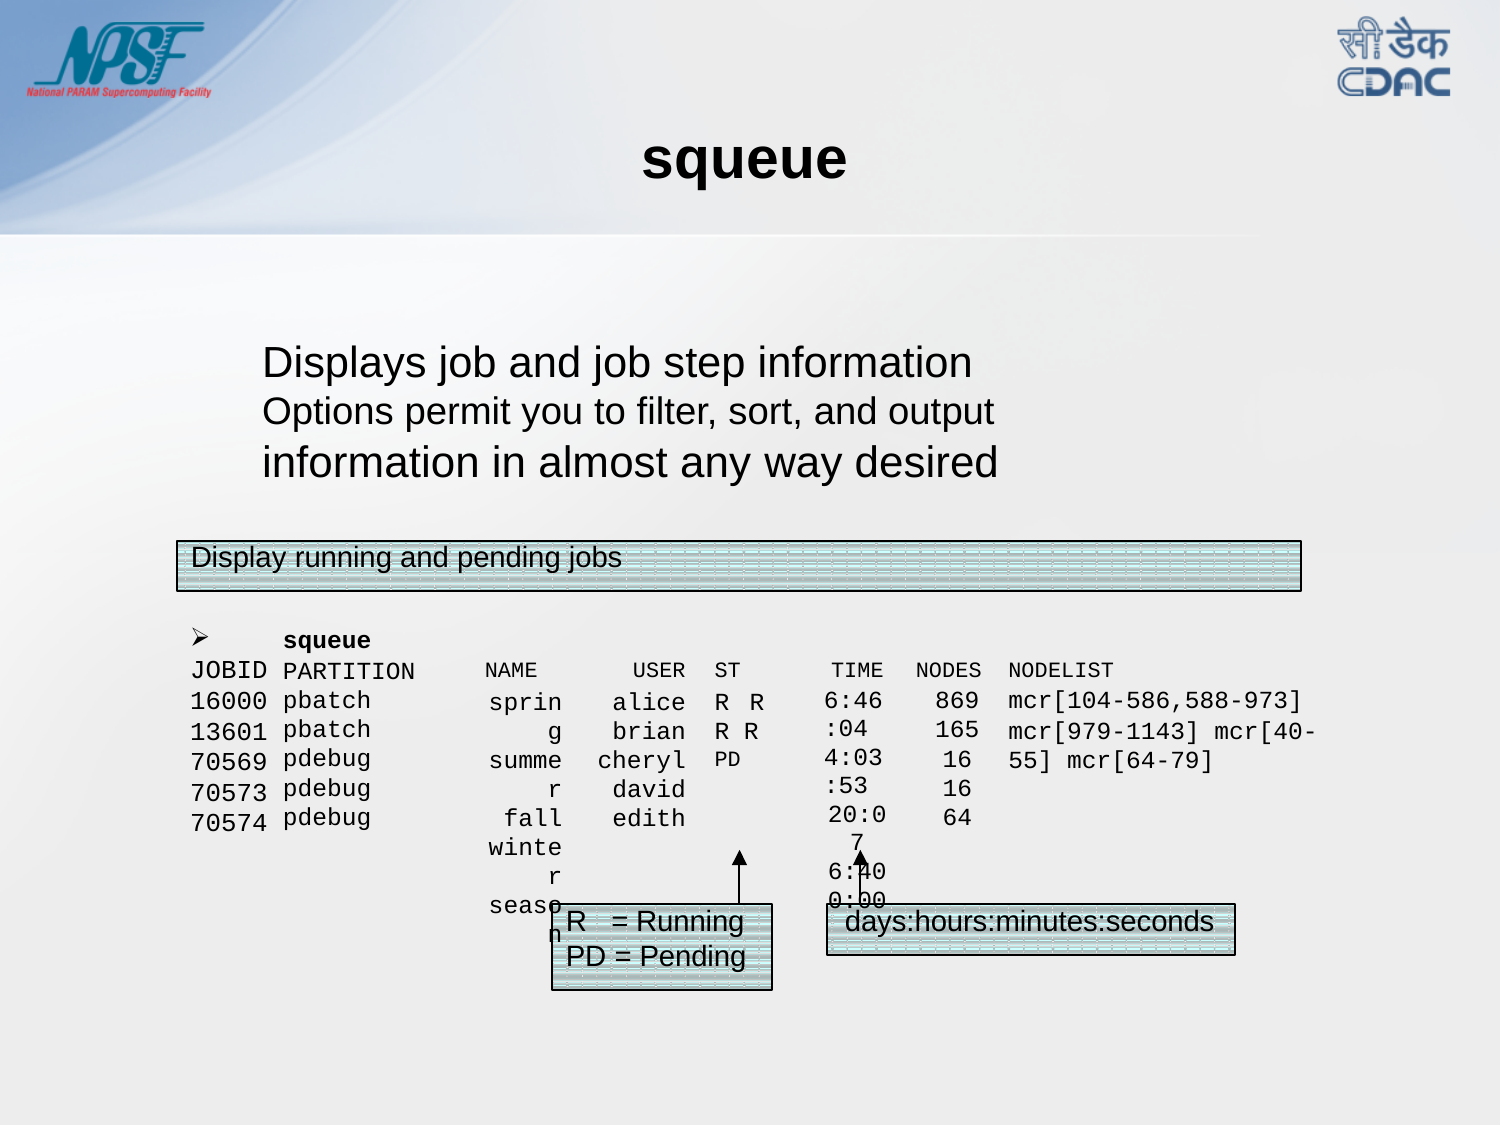

squeue

Displays job and job step information
Options permit you to filter, sort, and output
information in almost any
way desired

Display running and pending jobs
squeue
PARTITION pbatch pbatch pdebug pdebug pdebug

JOBID
16000
13601
70569
70573
70574
NAME
spring summer fall winter season
USER
alice brian cheryl david edith
ST
R R R R
PD
TIME
6:46:04
4:03:53
20:07
6:40
0:00
NODES
869
165
16
16
64
NODELIST
mcr[104-586,588-973]
mcr[979-1143] mcr[40-55] mcr[64-79]

R  = Running
PD = Pending

days:hours:minutes:seconds